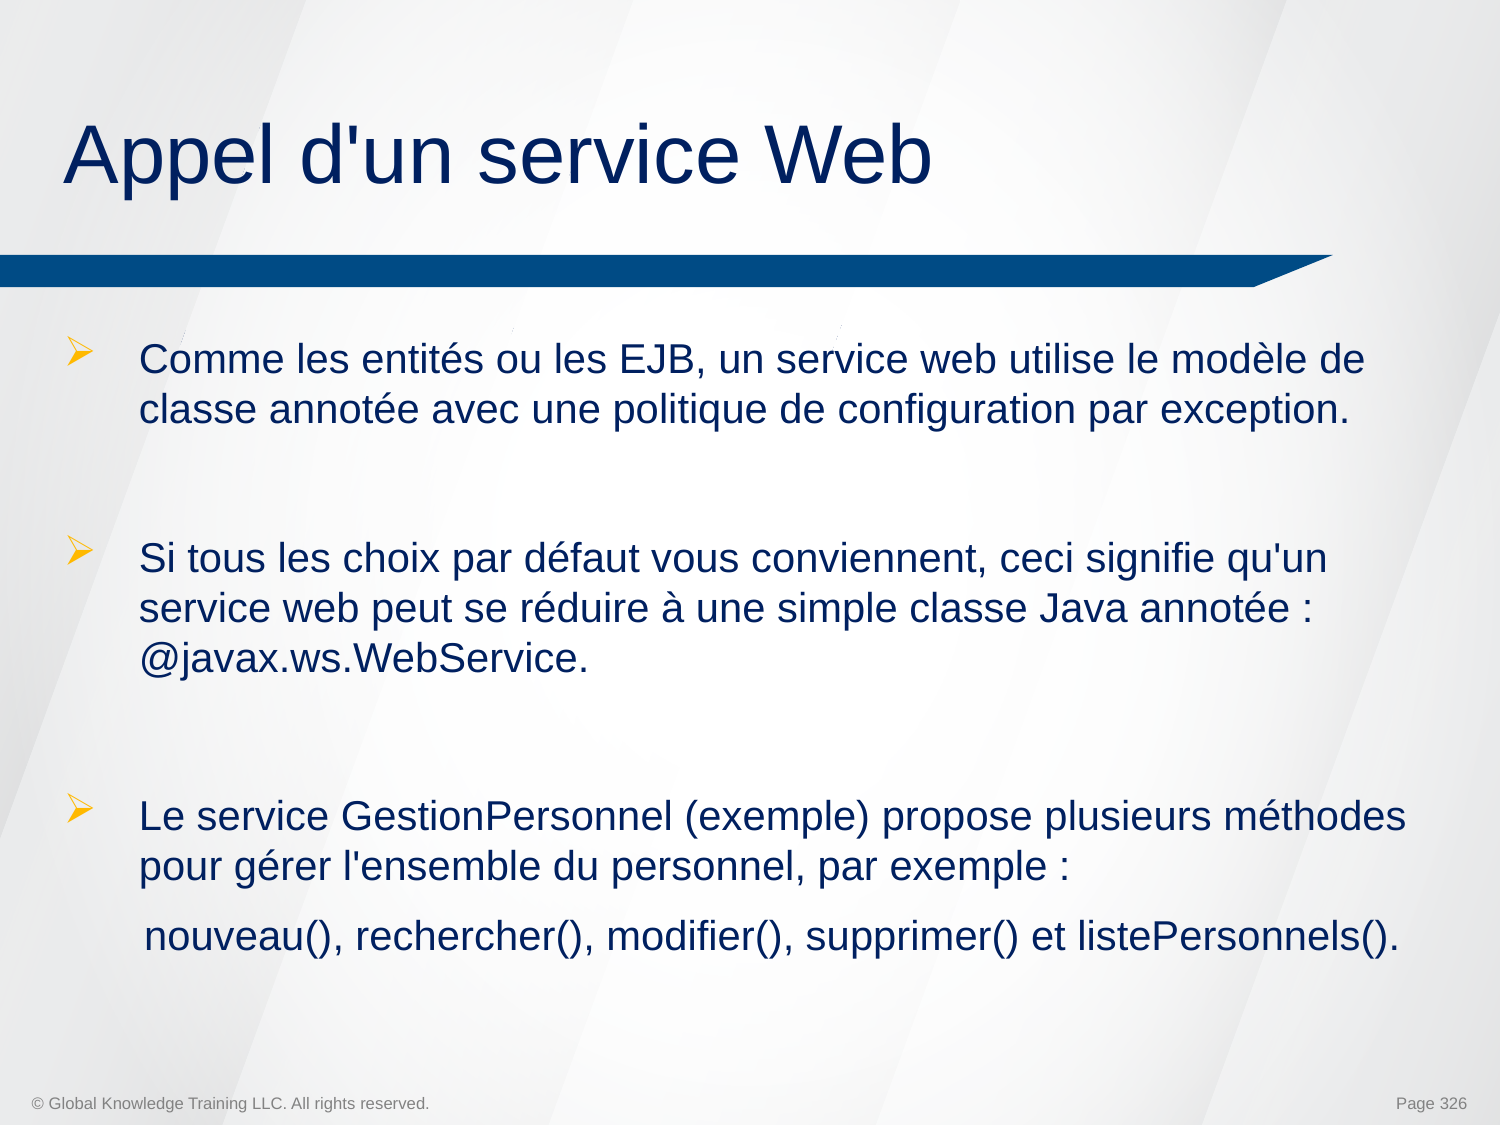

# Appel d'un service Web
Comme les entités ou les EJB, un service web utilise le modèle de classe annotée avec une politique de configuration par exception.

Si tous les choix par défaut vous conviennent, ceci signifie qu'un service web peut se réduire à une simple classe Java annotée : @javax.ws.WebService.

Le service GestionPersonnel (exemple) propose plusieurs méthodes pour gérer l'ensemble du personnel, par exemple :
       nouveau(), rechercher(), modifier(), supprimer() et listePersonnels().